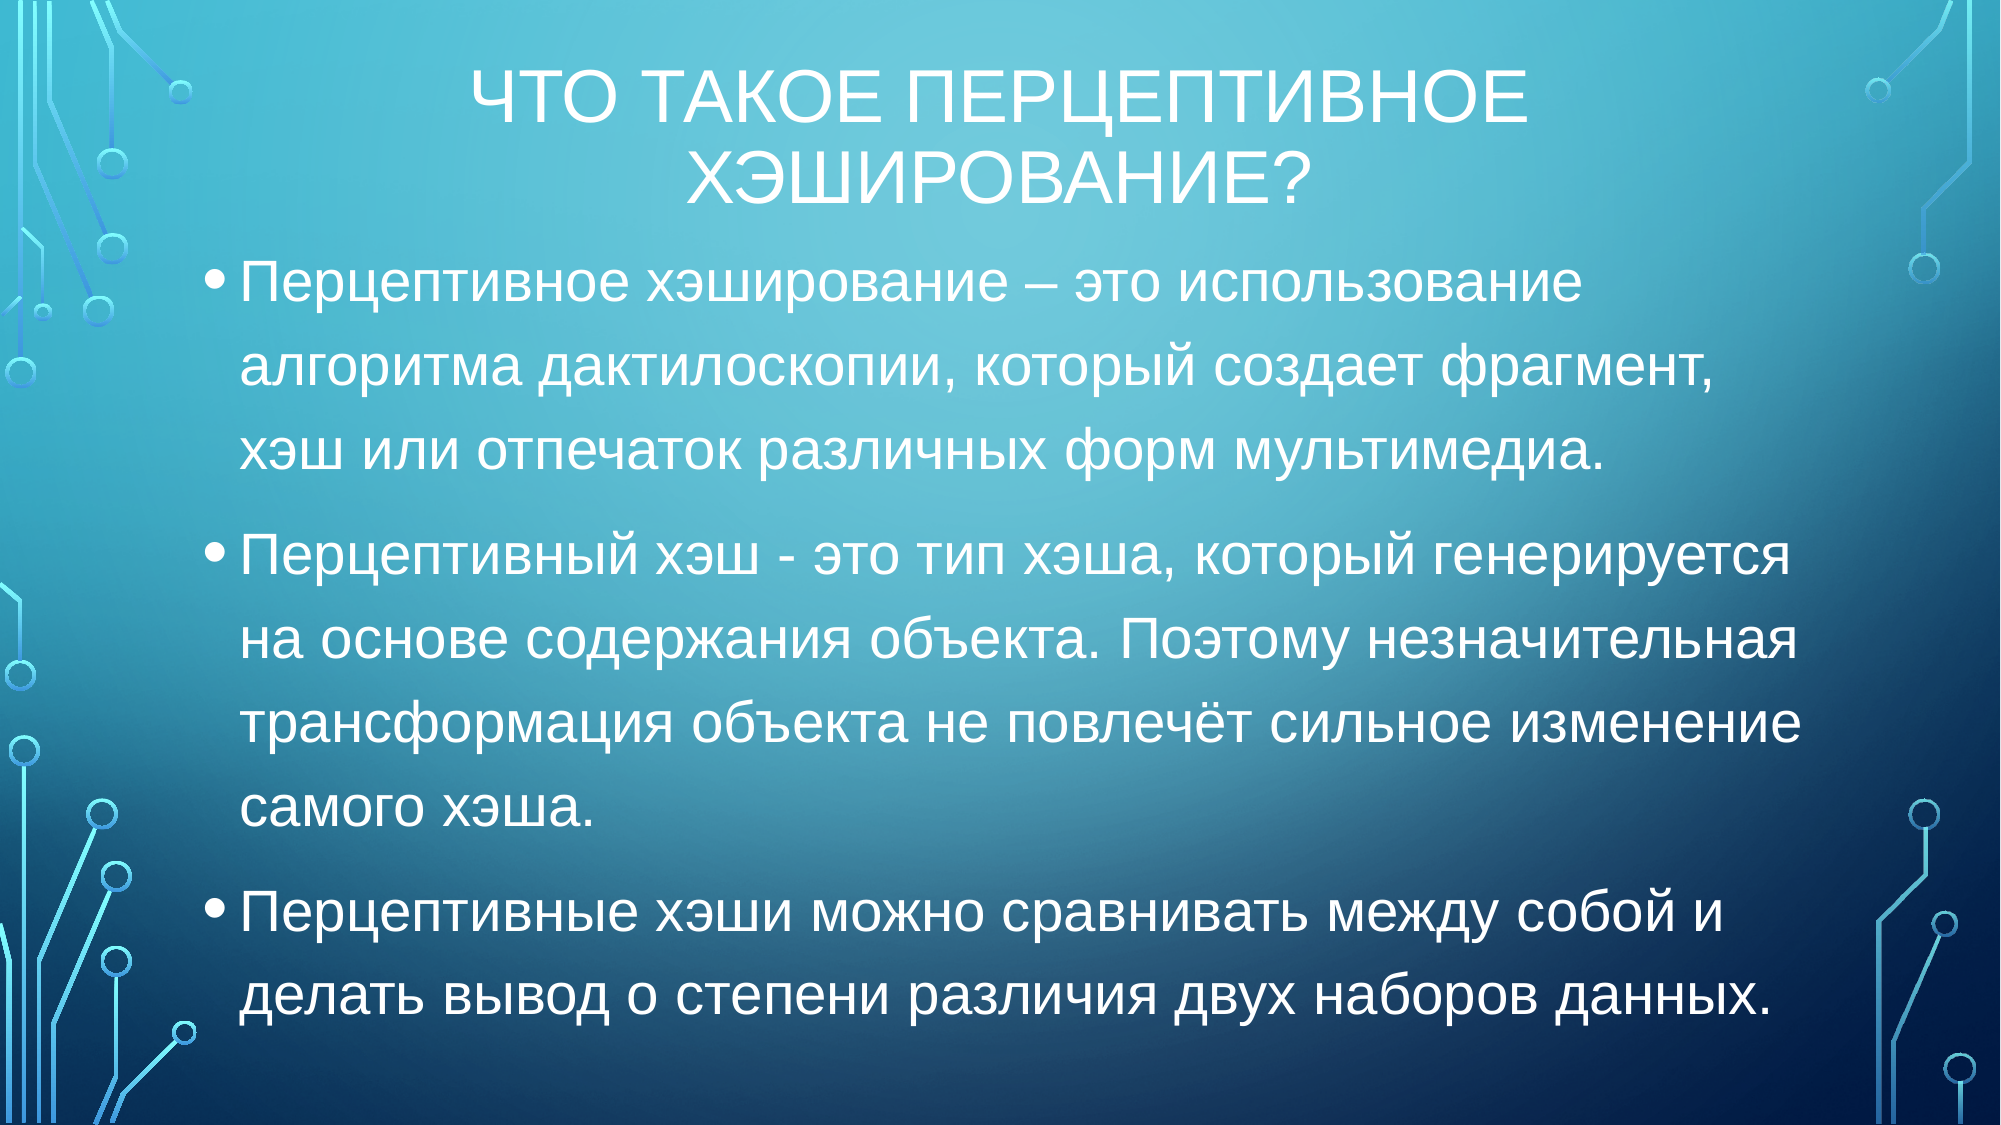

# Что такое перцептивное хэширование?
Перцептивное хэширование – это использование алгоритма дактилоскопии, который создает фрагмент, хэш или отпечаток различных форм мультимедиа.
Перцептивный хэш - это тип хэша, который генерируется на основе содержания объекта. Поэтому незначительная трансформация объекта не повлечёт сильное изменение самого хэша.
Перцептивные хэши можно сравнивать между собой и делать вывод о степени различия двух наборов данных.